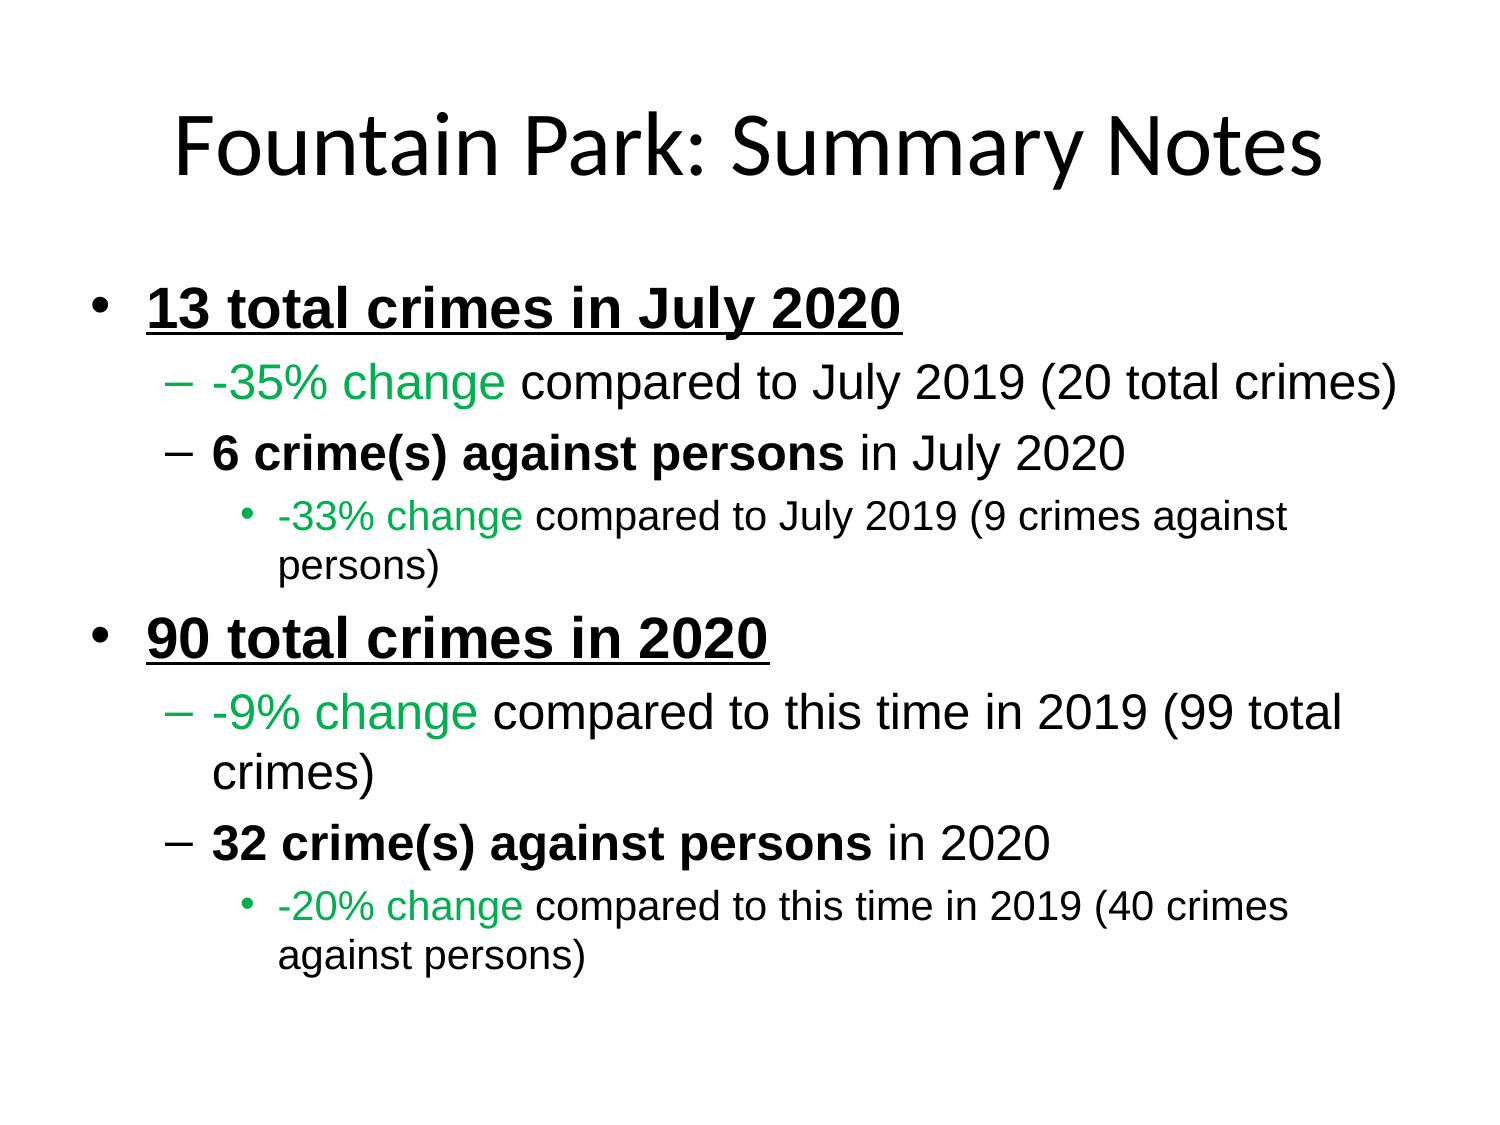

# Fountain Park: Summary Notes
13 total crimes in July 2020
-35% change compared to July 2019 (20 total crimes)
6 crime(s) against persons in July 2020
-33% change compared to July 2019 (9 crimes against persons)
90 total crimes in 2020
-9% change compared to this time in 2019 (99 total crimes)
32 crime(s) against persons in 2020
-20% change compared to this time in 2019 (40 crimes against persons)